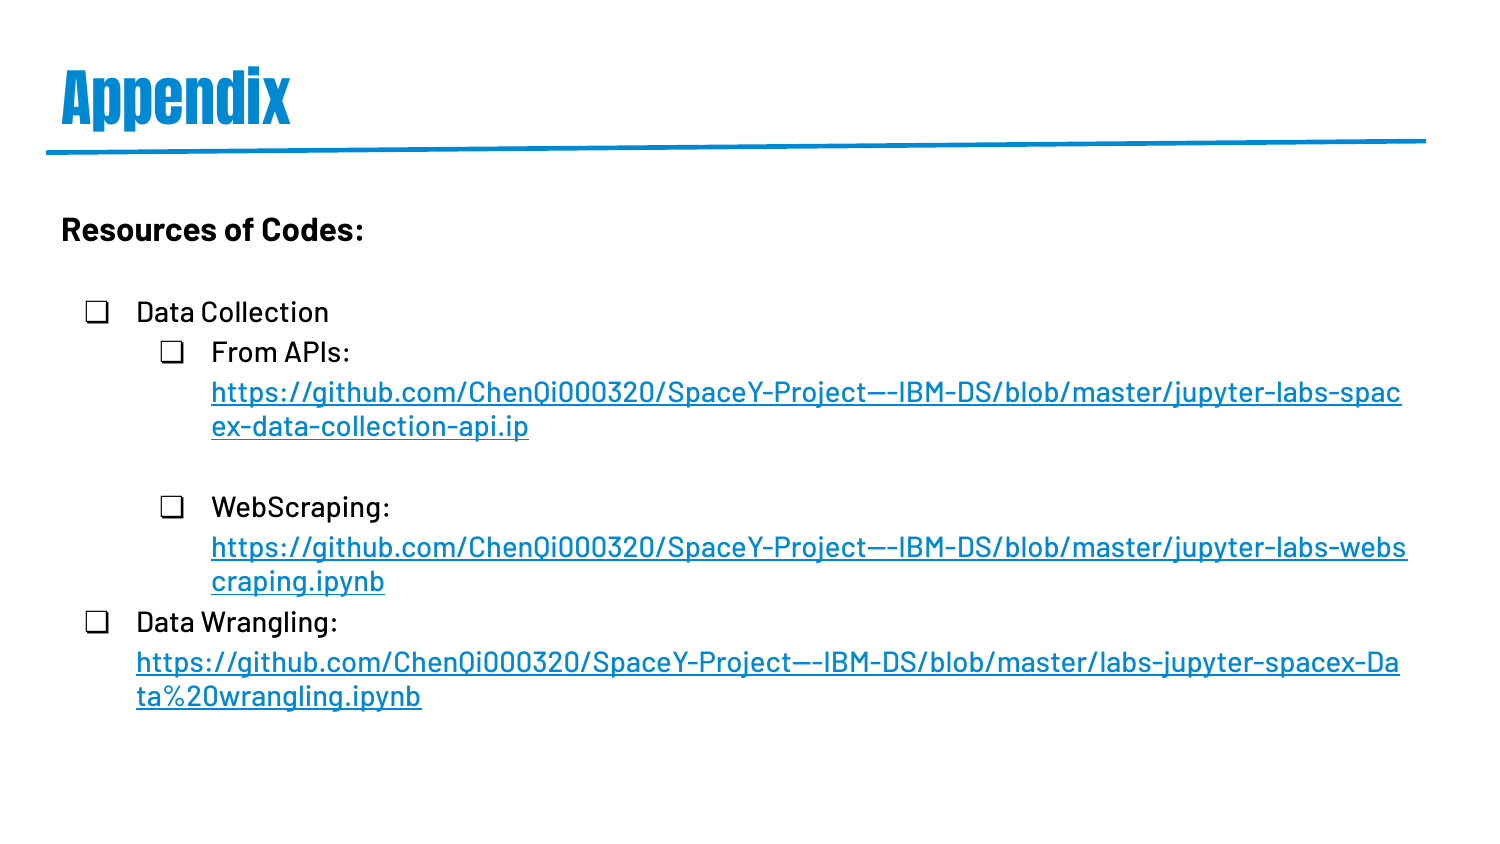

Appendix
Resources of Codes:

Data Collection
From APIs: https://github.com/ChenQi000320/SpaceY-Project---IBM-DS/blob/master/jupyter-labs-spacex-data-collection-api.ipynb
WebScraping:
https://github.com/ChenQi000320/SpaceY-Project---IBM-DS/blob/master/jupyter-labs-webscraping.ipynb
Data Wrangling: https://github.com/ChenQi000320/SpaceY-Project---IBM-DS/blob/master/labs-jupyter-spacex-Data%20wrangling.ipynb